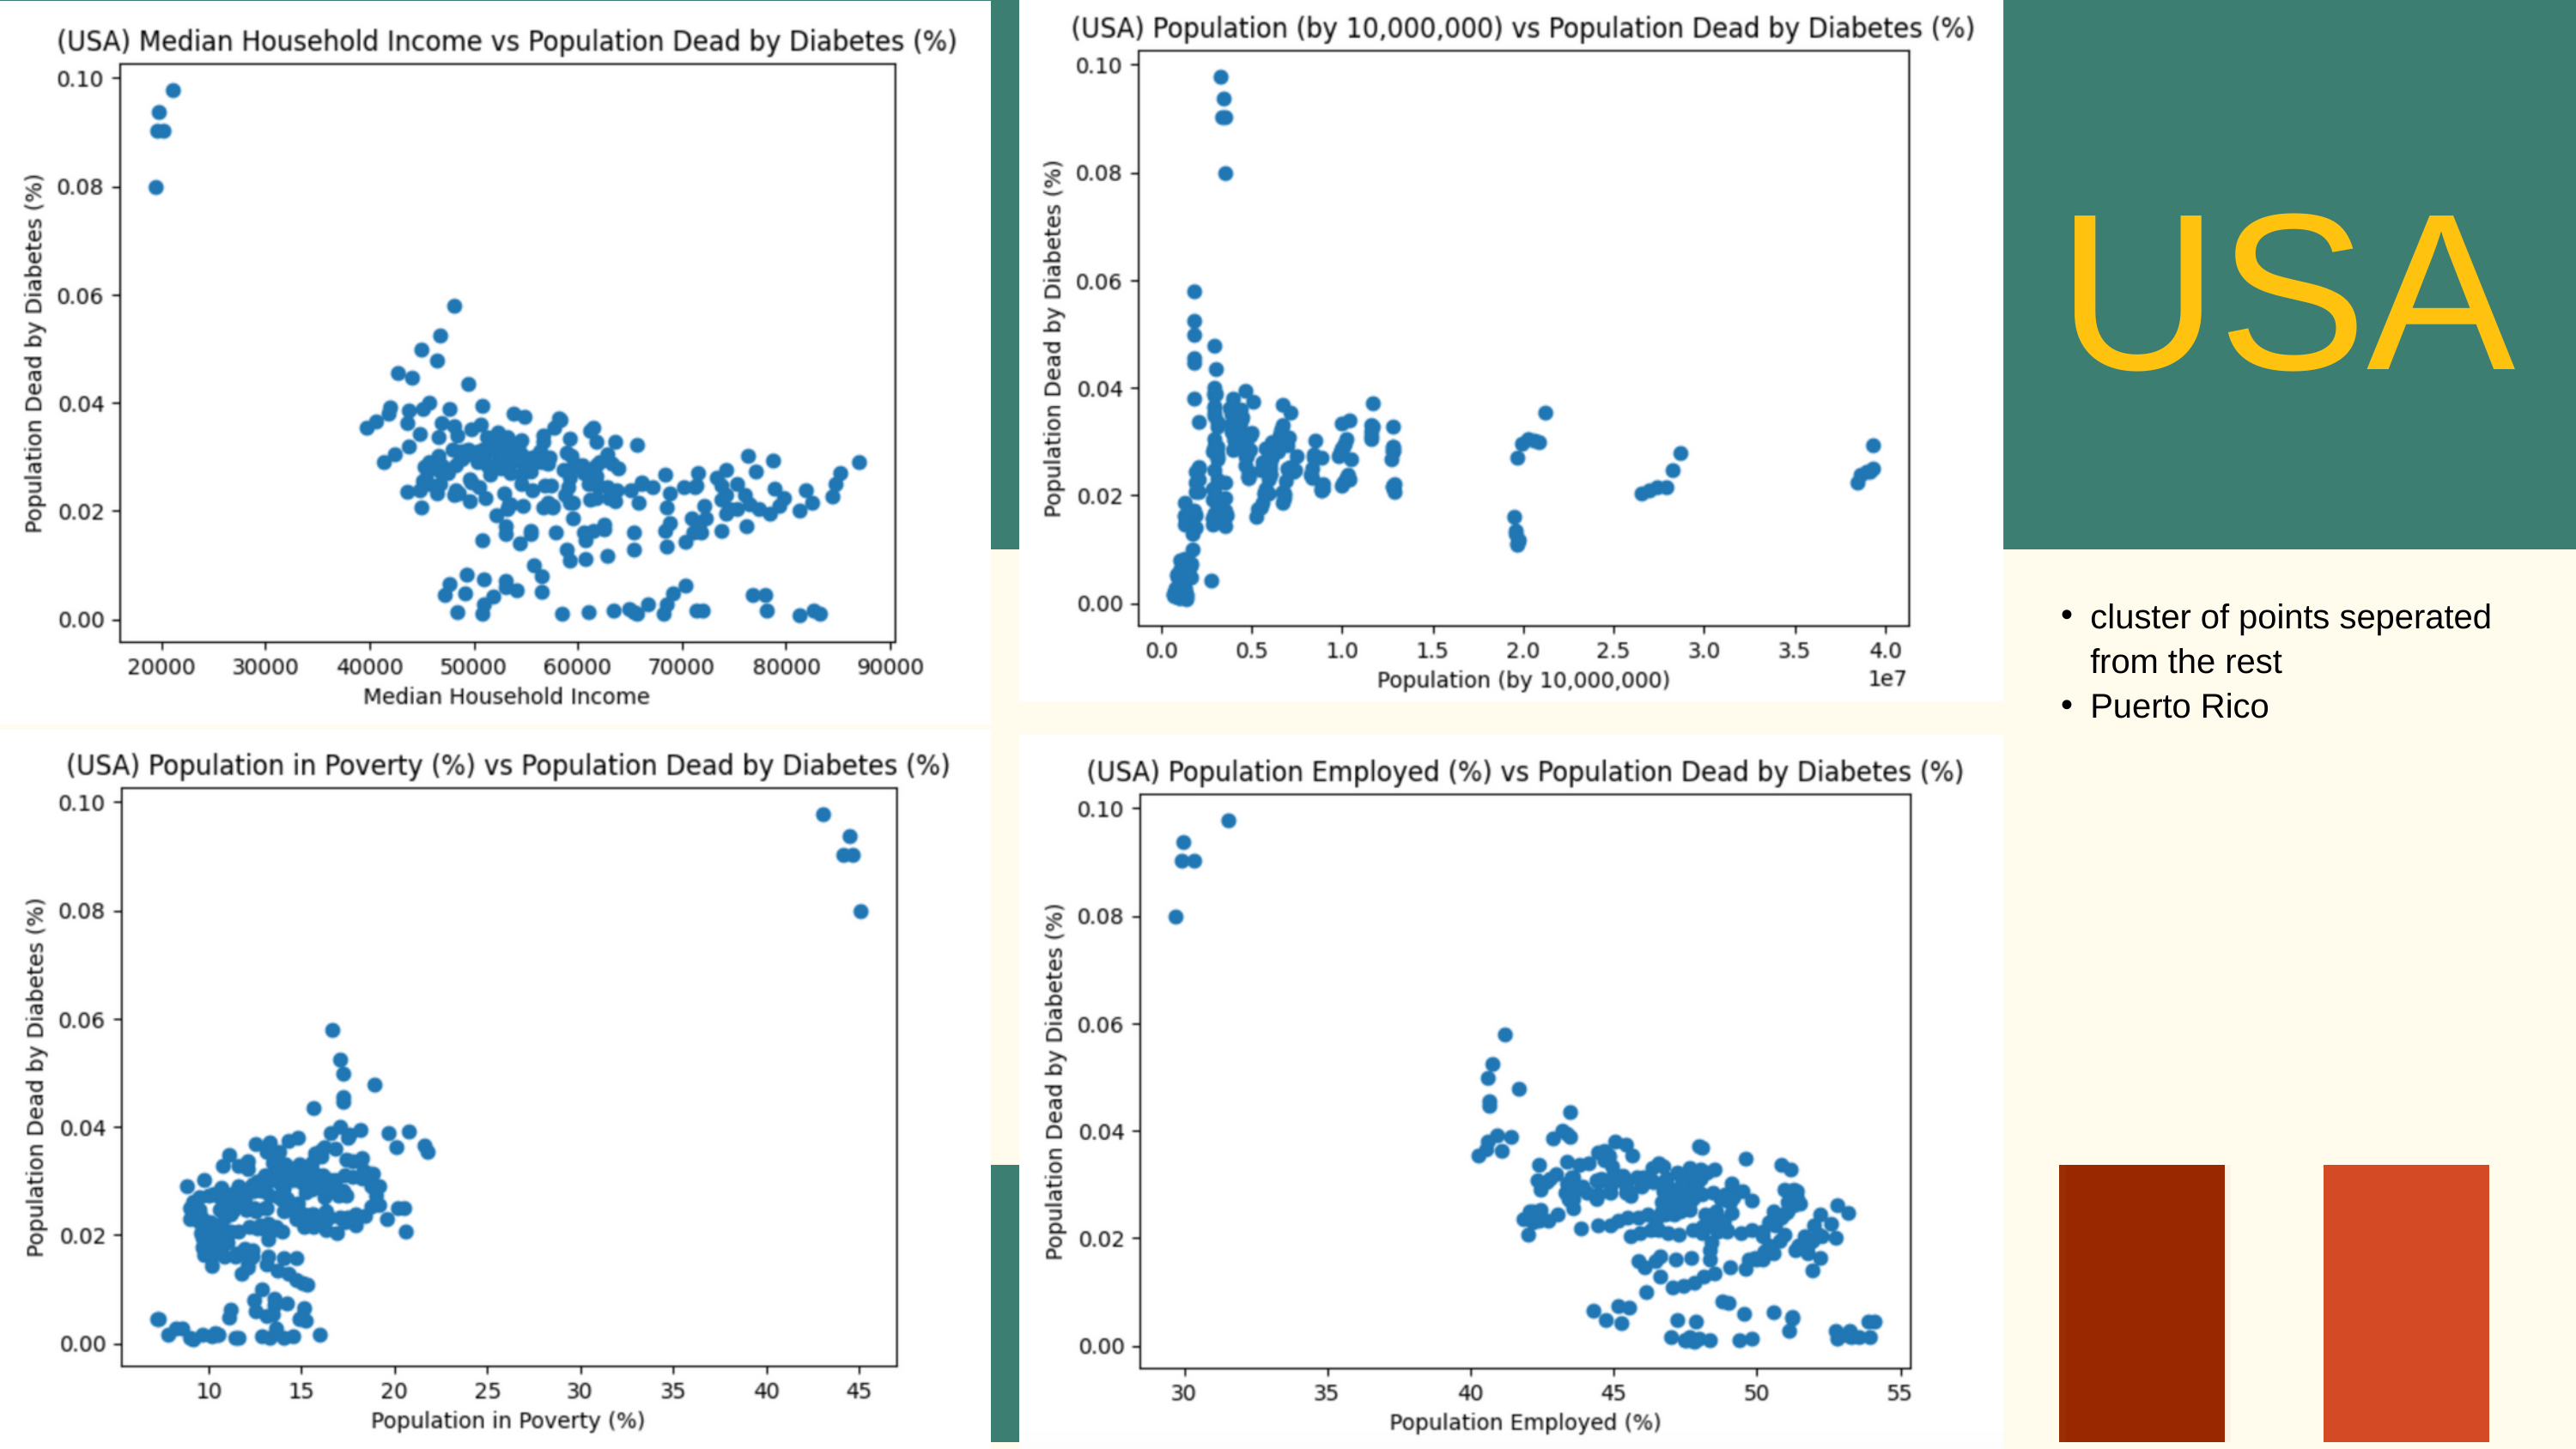

USA
cluster of points seperated from the rest
Puerto Rico